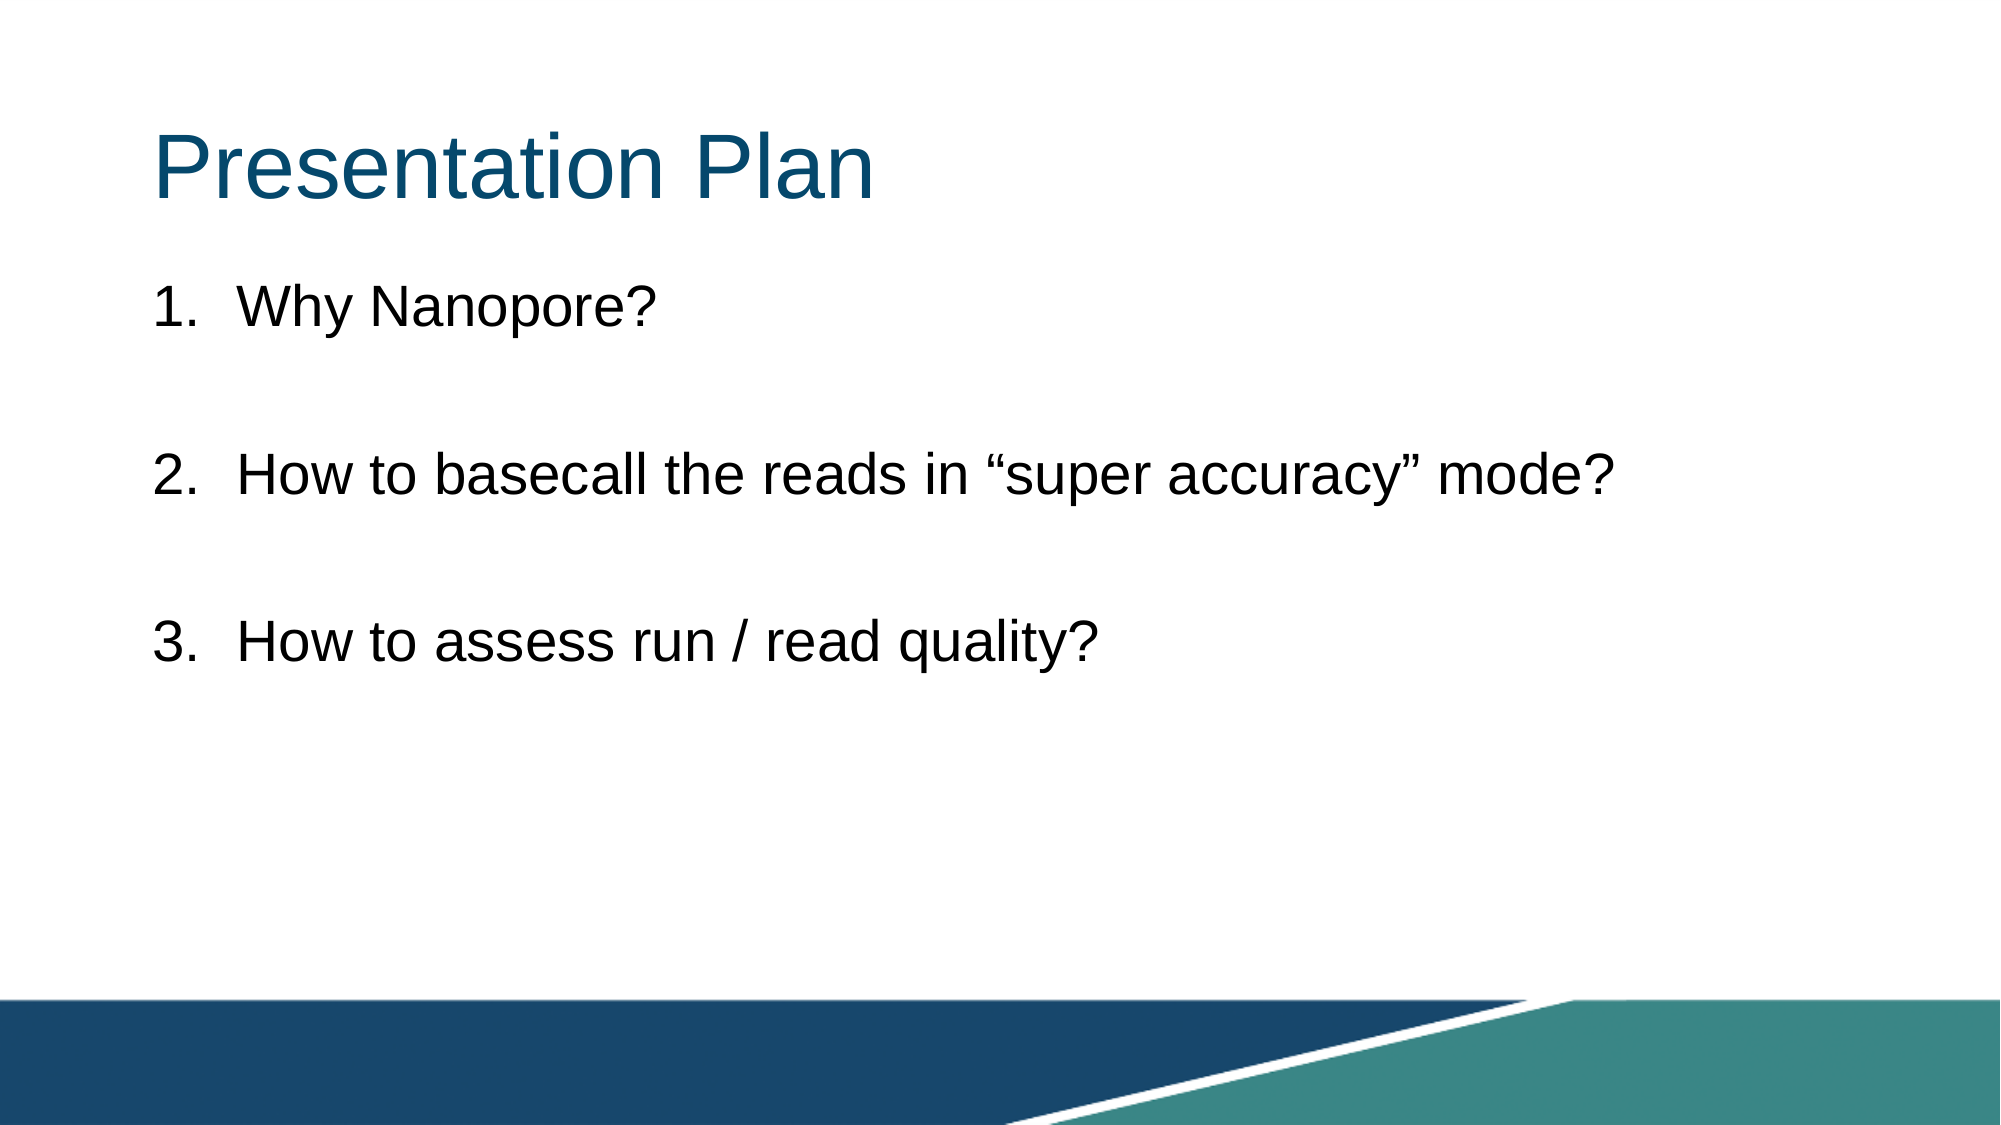

# Presentation Plan
Why Nanopore?

How to basecall the reads in “super accuracy” mode?

How to assess run / read quality?